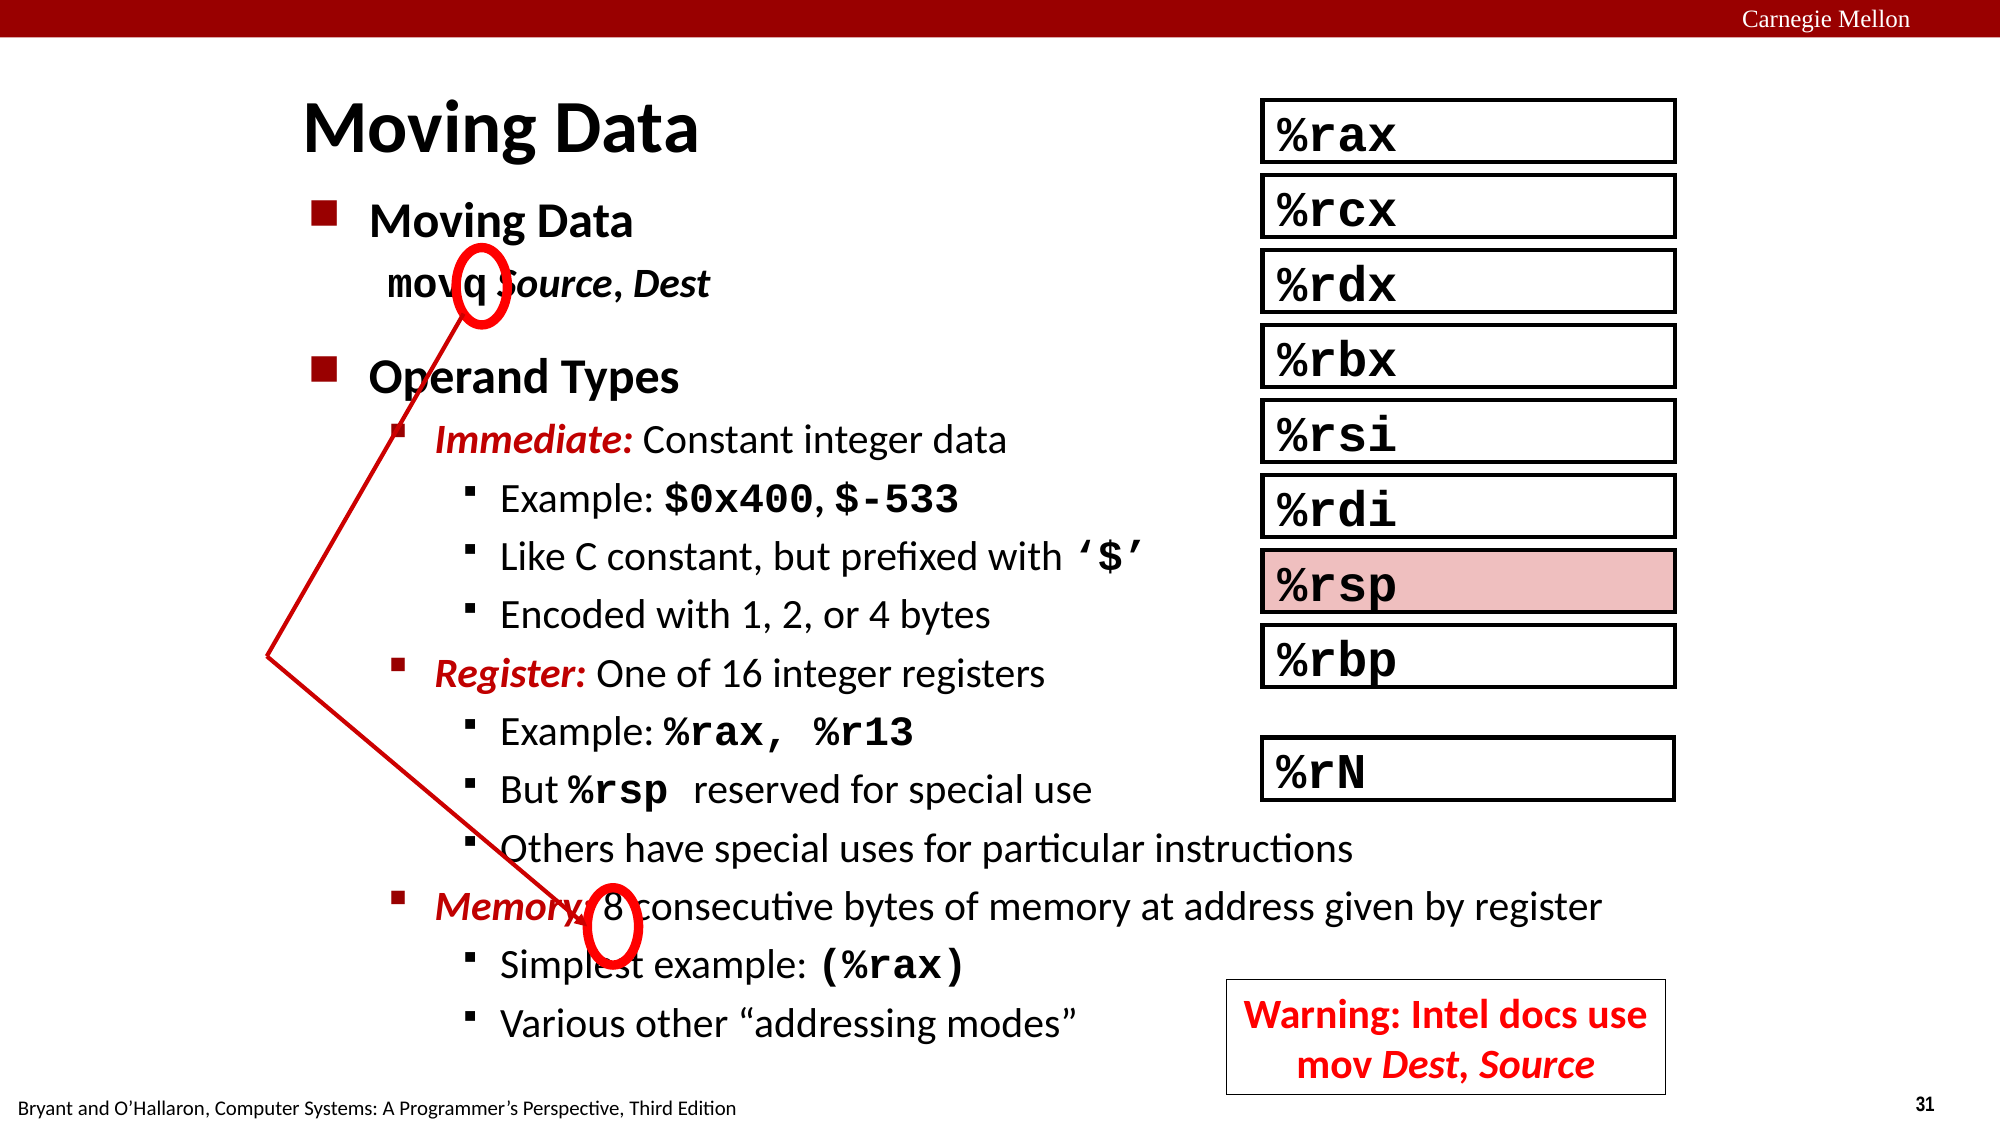

# Moving Data
%rax
%rcx
%rdx
%rbx
%rsi
%rdi
%rsp
%rbp
%rN
Moving Data
movq Source, Dest
Operand Types
Immediate: Constant integer data
Example: $0x400, $-533
Like C constant, but prefixed with ‘$’
Encoded with 1, 2, or 4 bytes
Register: One of 16 integer registers
Example: %rax, %r13
But %rsp reserved for special use
Others have special uses for particular instructions
Memory: 8 consecutive bytes of memory at address given by register
Simplest example: (%rax)
Various other “addressing modes”

Warning: Intel docs use
mov Dest, Source